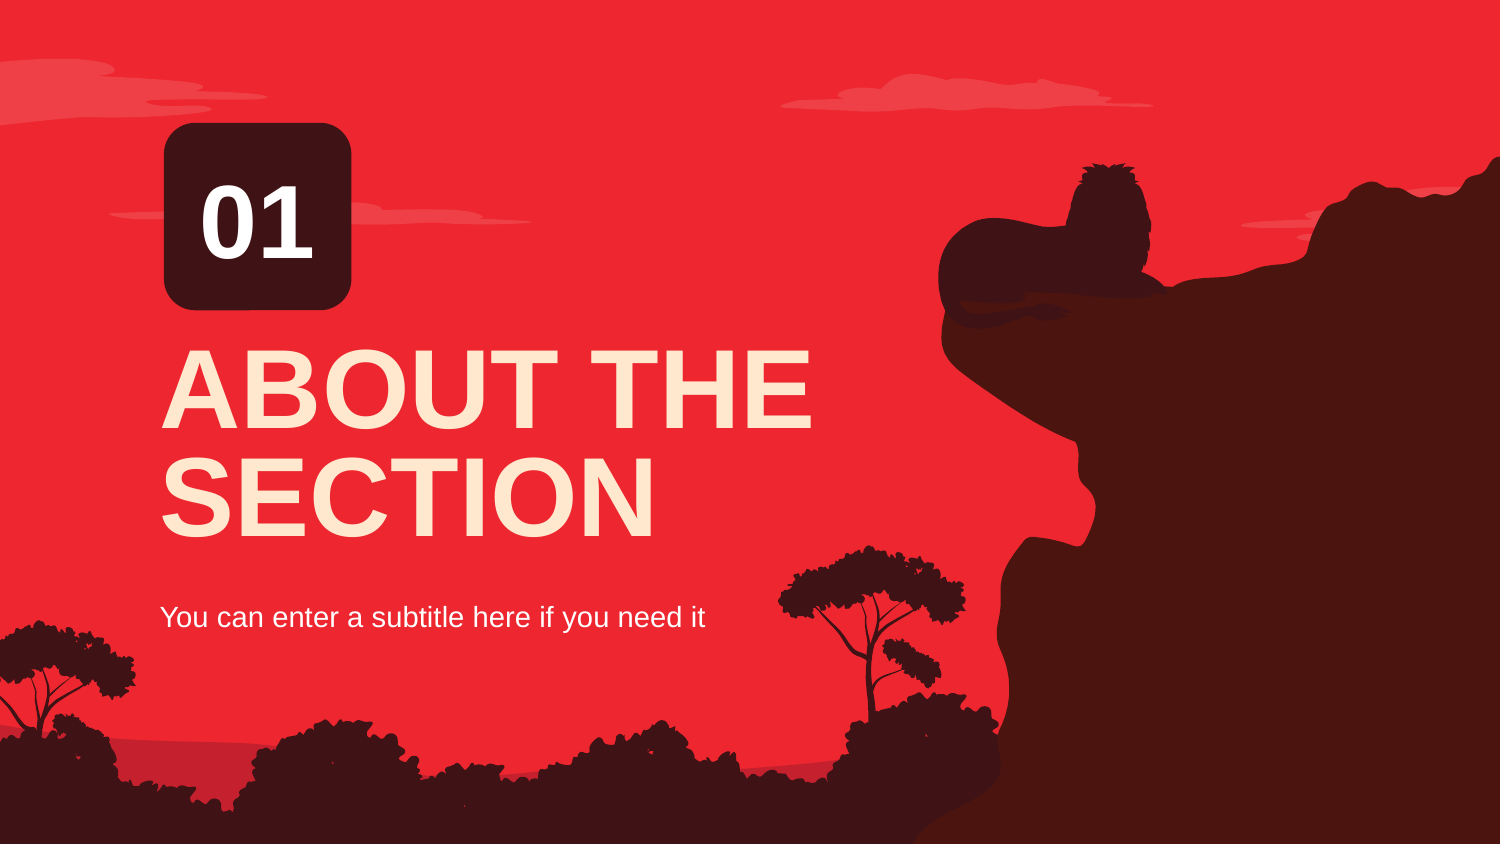

01

# ABOUT THE SECTION

You can enter a subtitle here if you need it